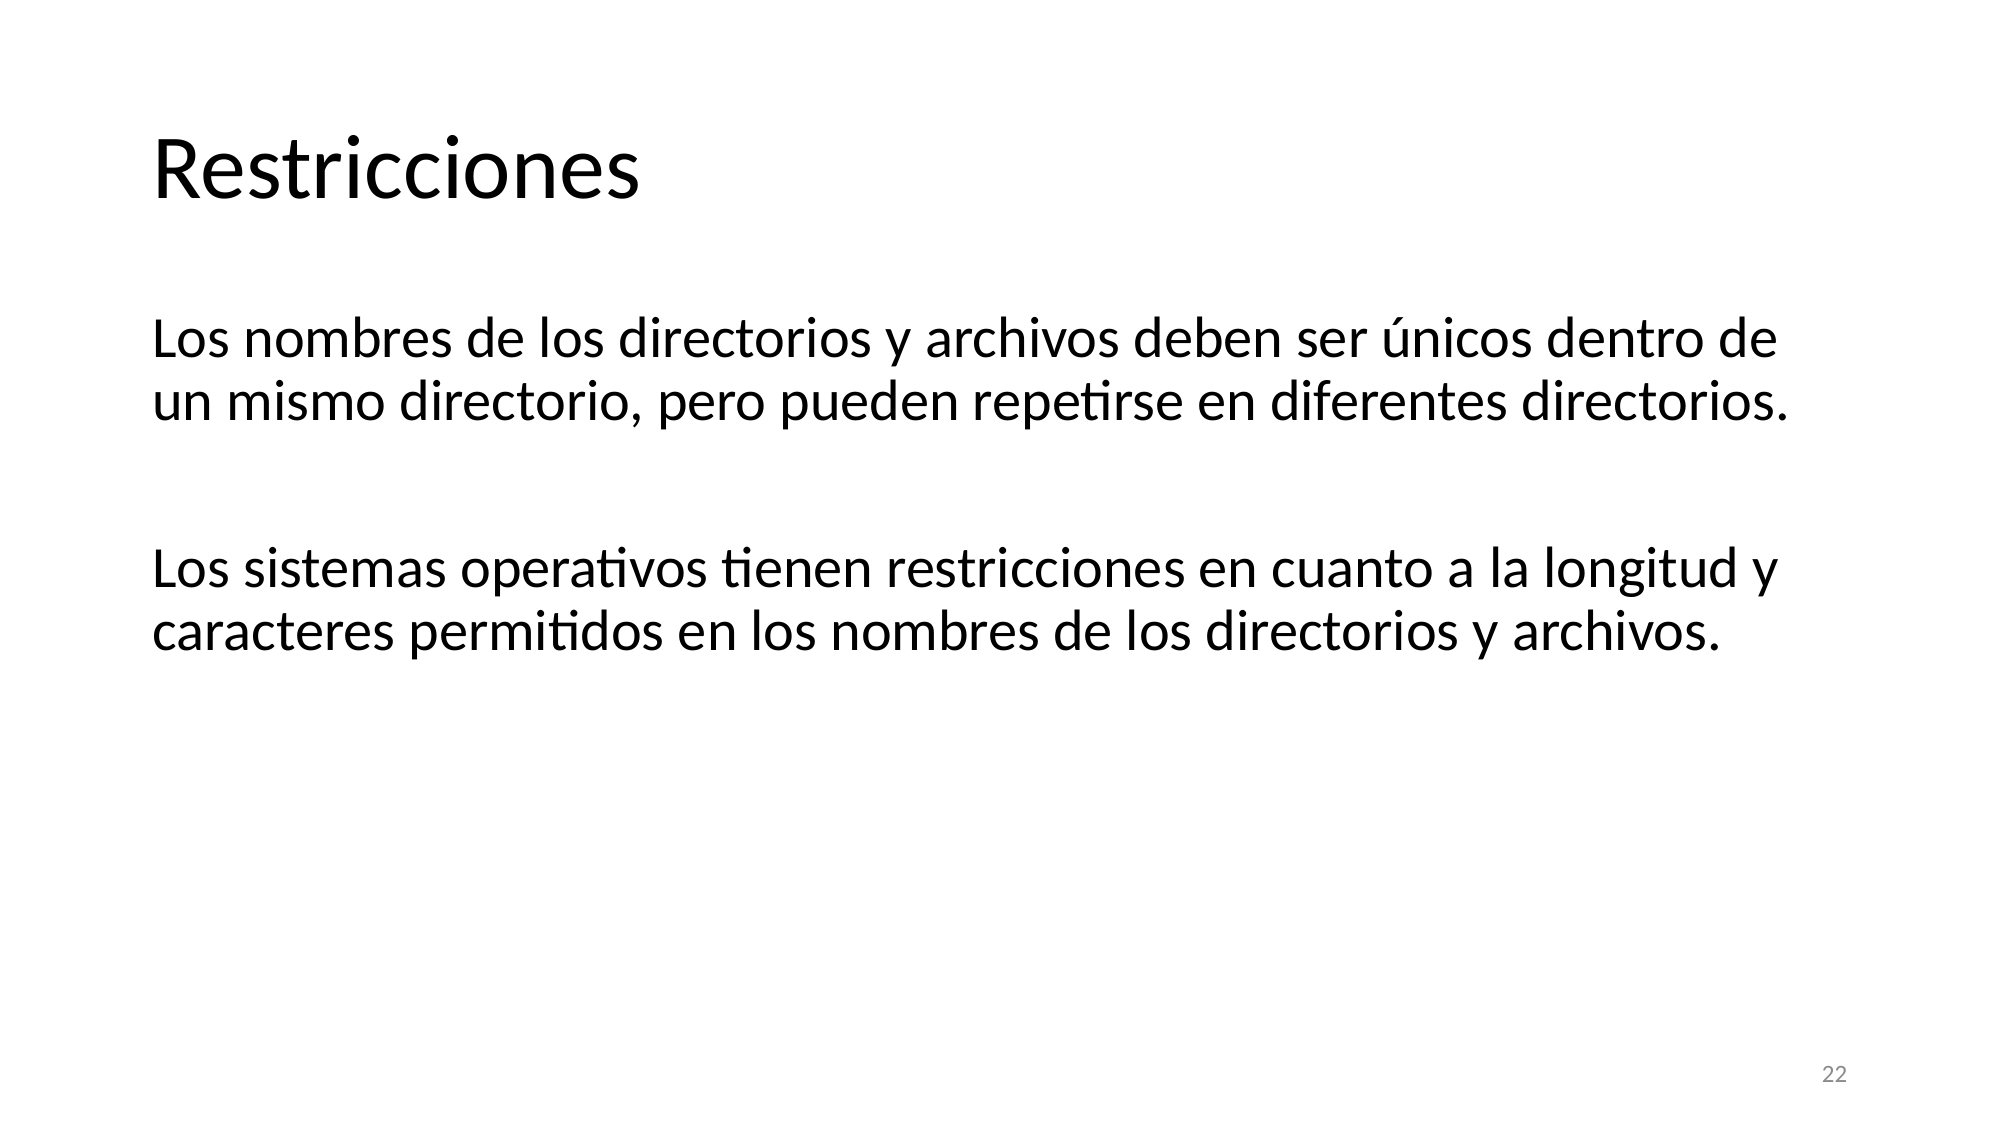

# Restricciones
Los nombres de los directorios y archivos deben ser únicos dentro de un mismo directorio, pero pueden repetirse en diferentes directorios.

Los sistemas operativos tienen restricciones en cuanto a la longitud y caracteres permitidos en los nombres de los directorios y archivos.

22